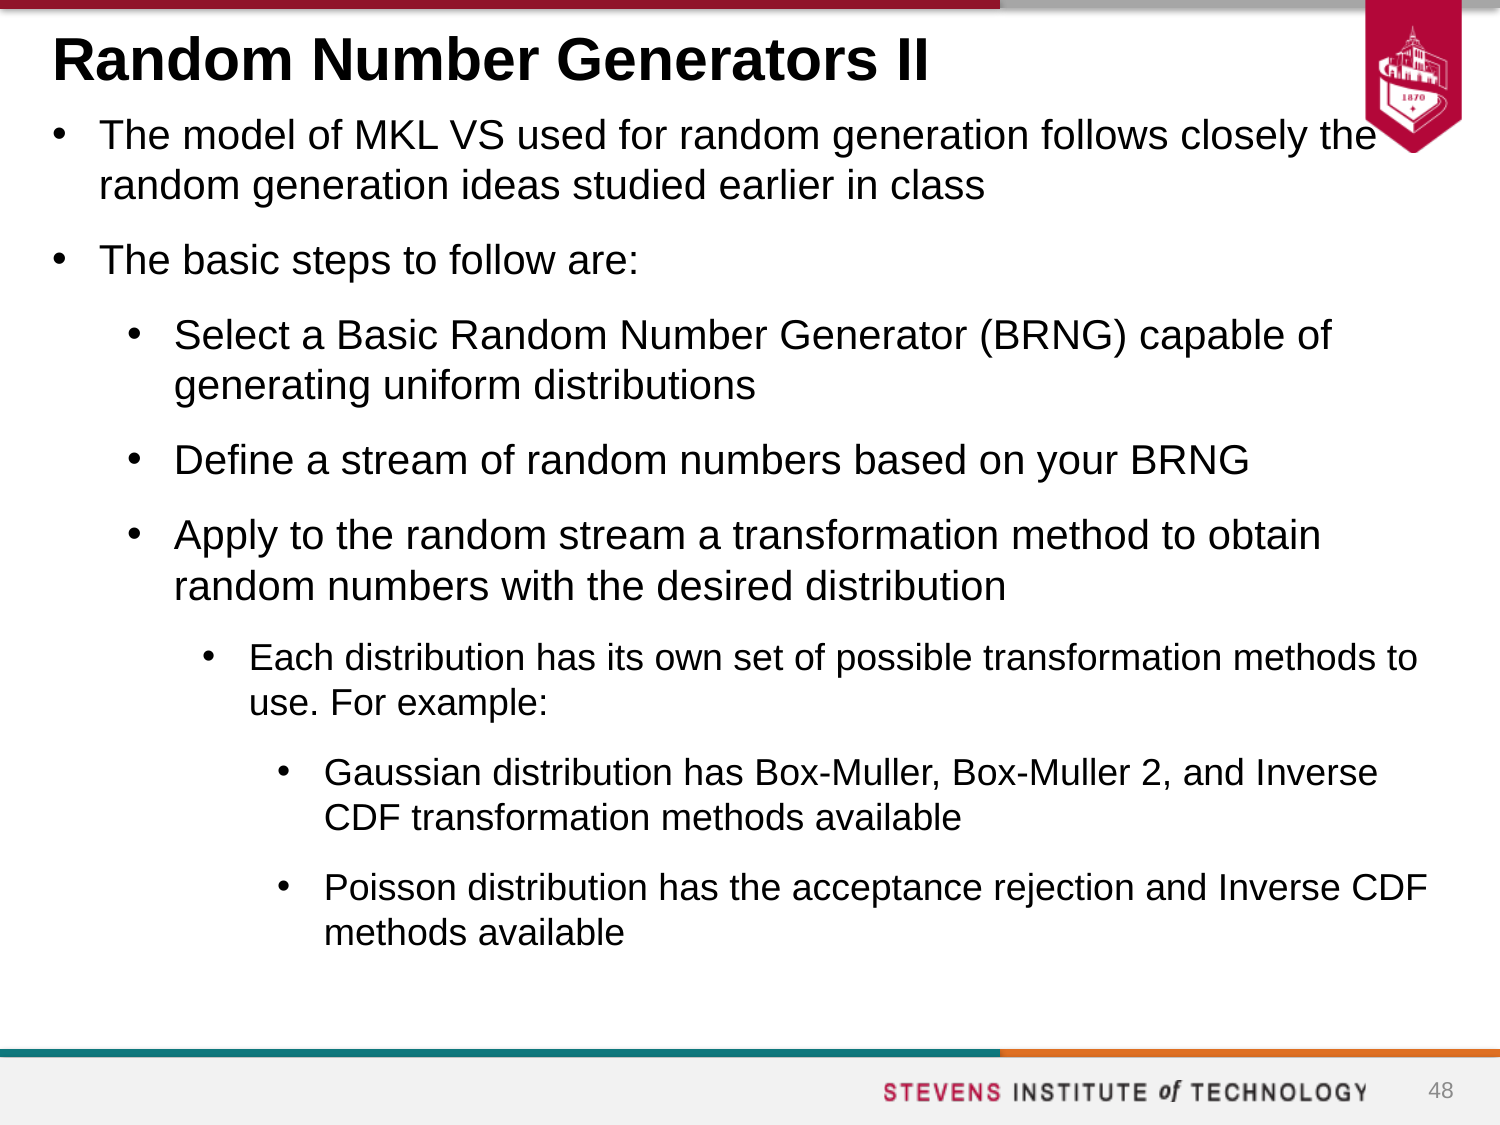

# Random Number Generators II
The model of MKL VS used for random generation follows closely the random generation ideas studied earlier in class
The basic steps to follow are:
Select a Basic Random Number Generator (BRNG) capable of generating uniform distributions
Define a stream of random numbers based on your BRNG
Apply to the random stream a transformation method to obtain random numbers with the desired distribution
Each distribution has its own set of possible transformation methods to use. For example:
Gaussian distribution has Box-Muller, Box-Muller 2, and Inverse CDF transformation methods available
Poisson distribution has the acceptance rejection and Inverse CDF methods available

48